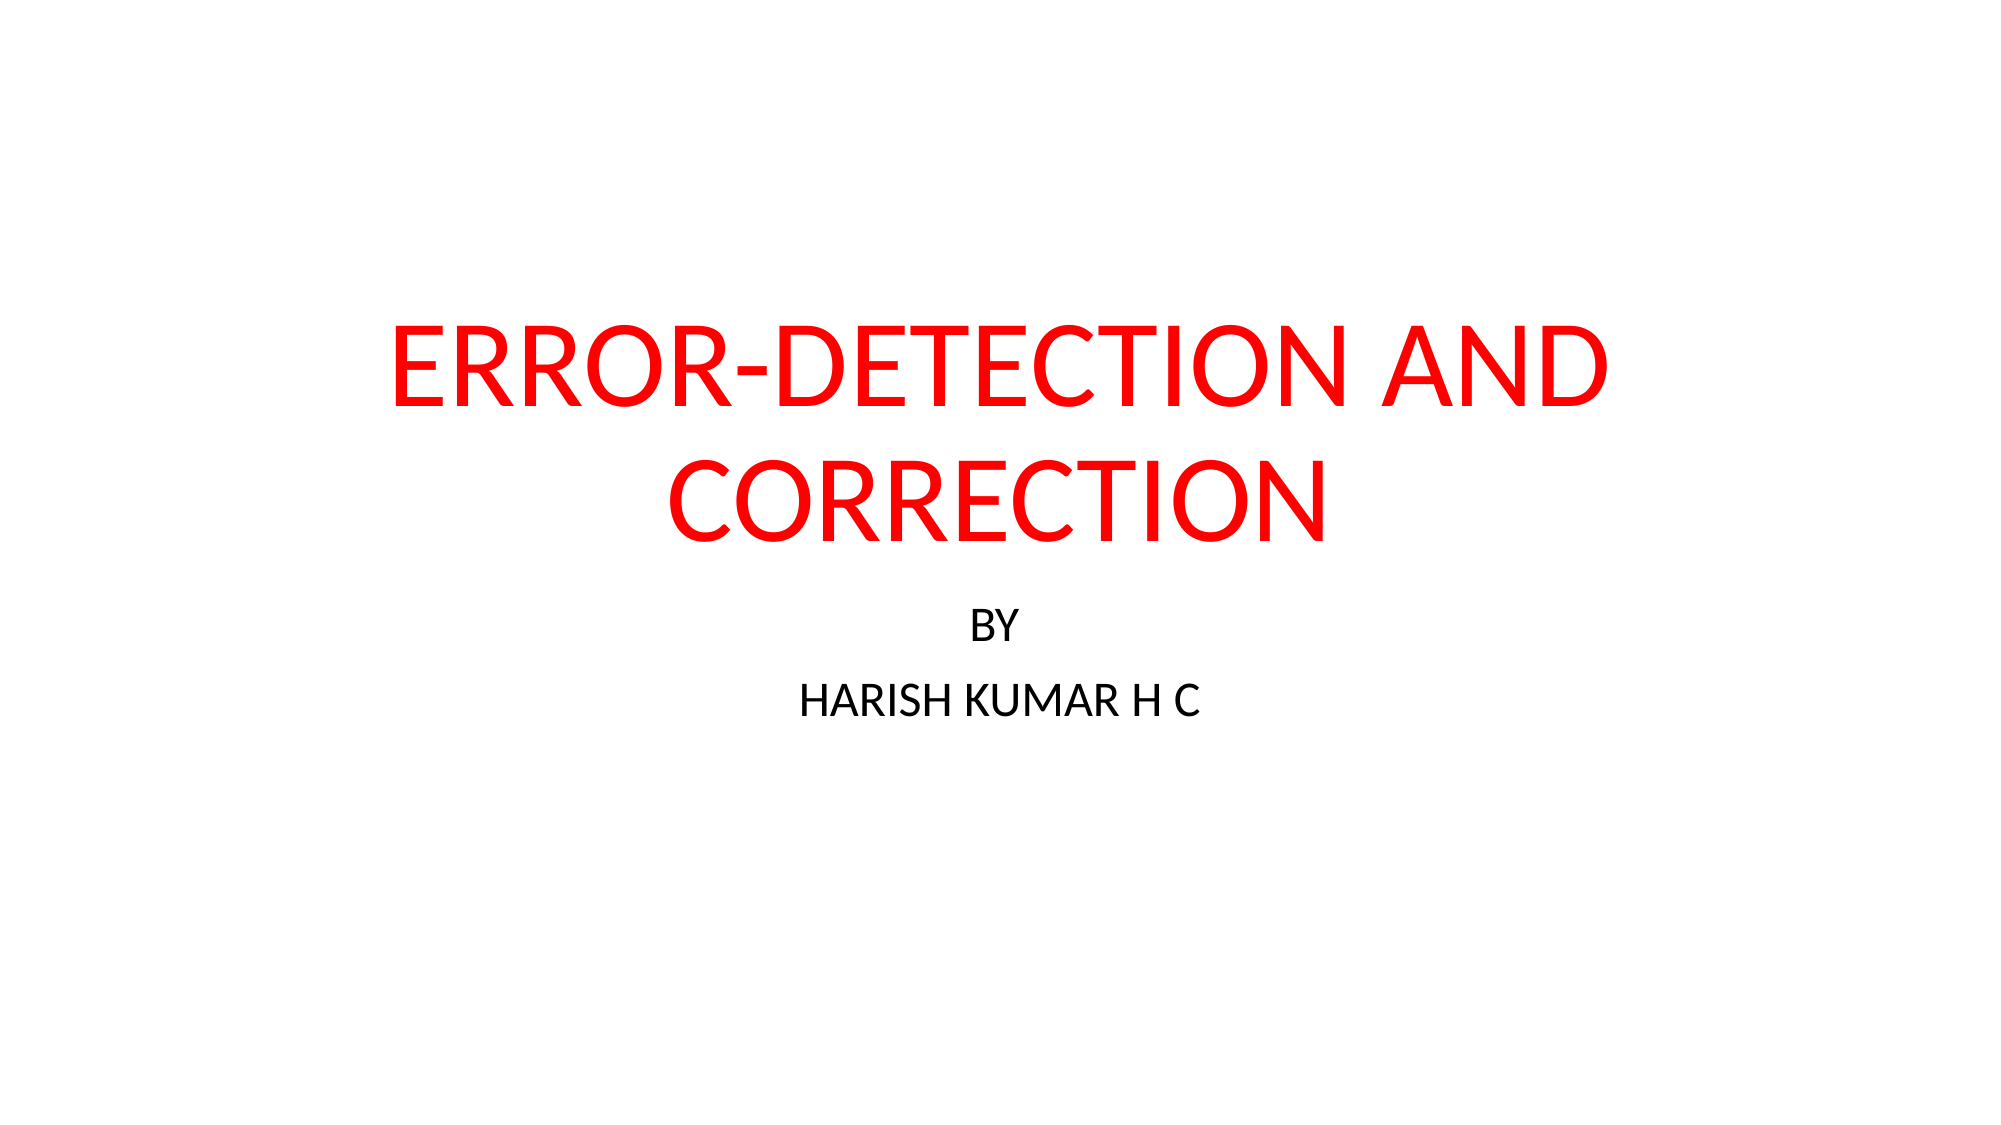

# ERROR-DETECTION AND CORRECTION
BY
HARISH KUMAR H C